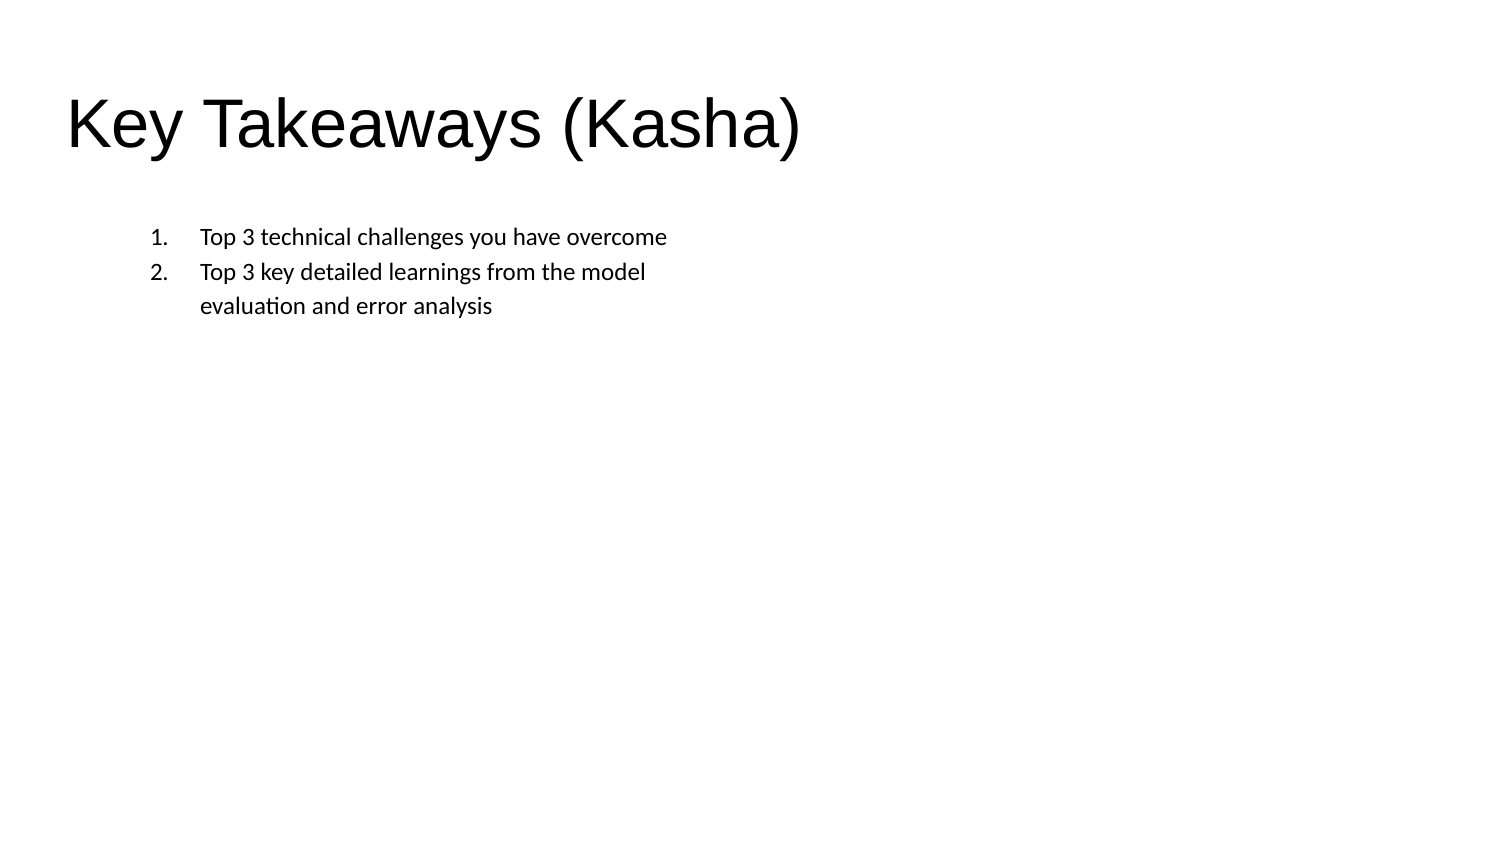

# Key Takeaways (Kasha)
Top 3 technical challenges you have overcome
Top 3 key detailed learnings from the model  evaluation and error analysis